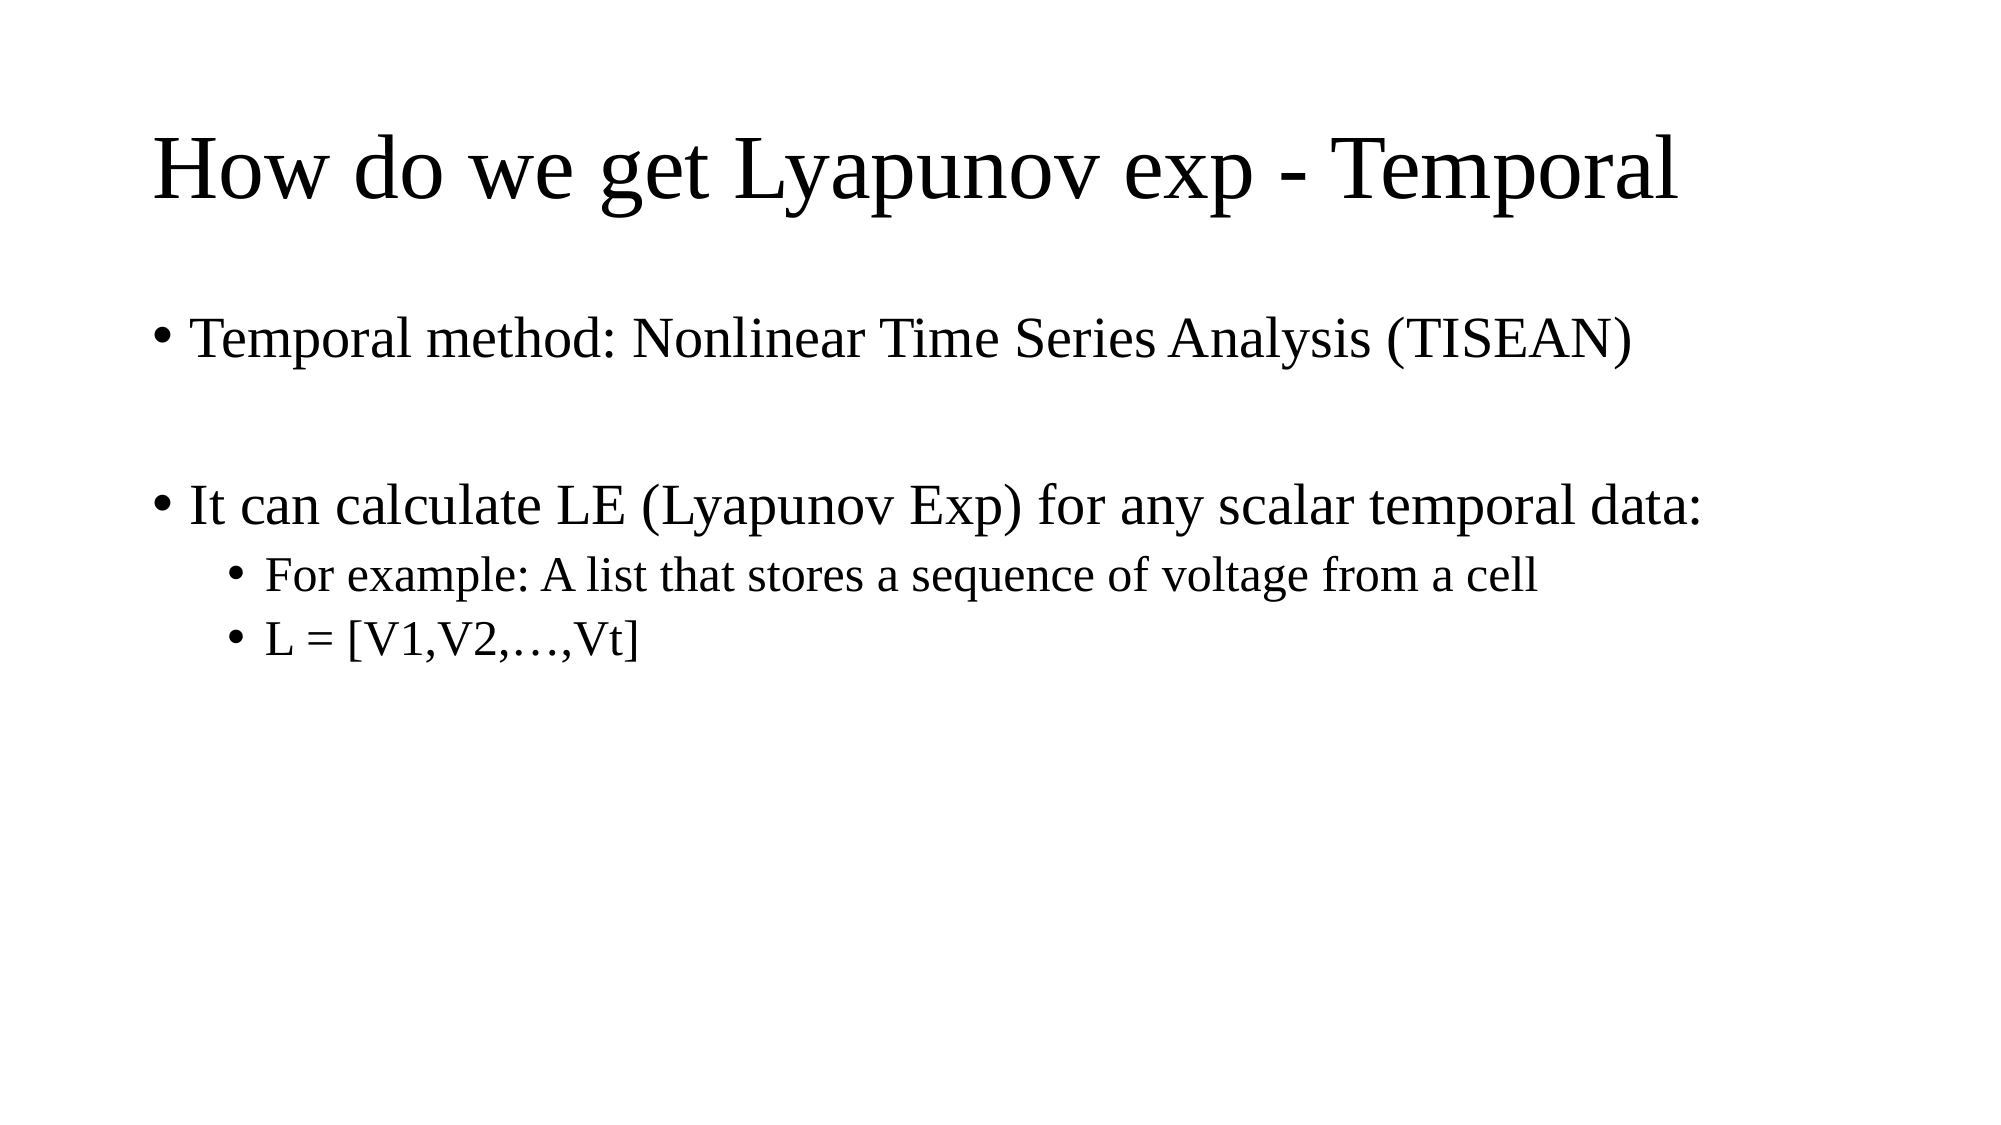

# How do we get Lyapunov exp - Temporal
Temporal method: Nonlinear Time Series Analysis (TISEAN)

It can calculate LE (Lyapunov Exp) for any scalar temporal data:
For example: A list that stores a sequence of voltage from a cell
L = [V1,V2,…,Vt]